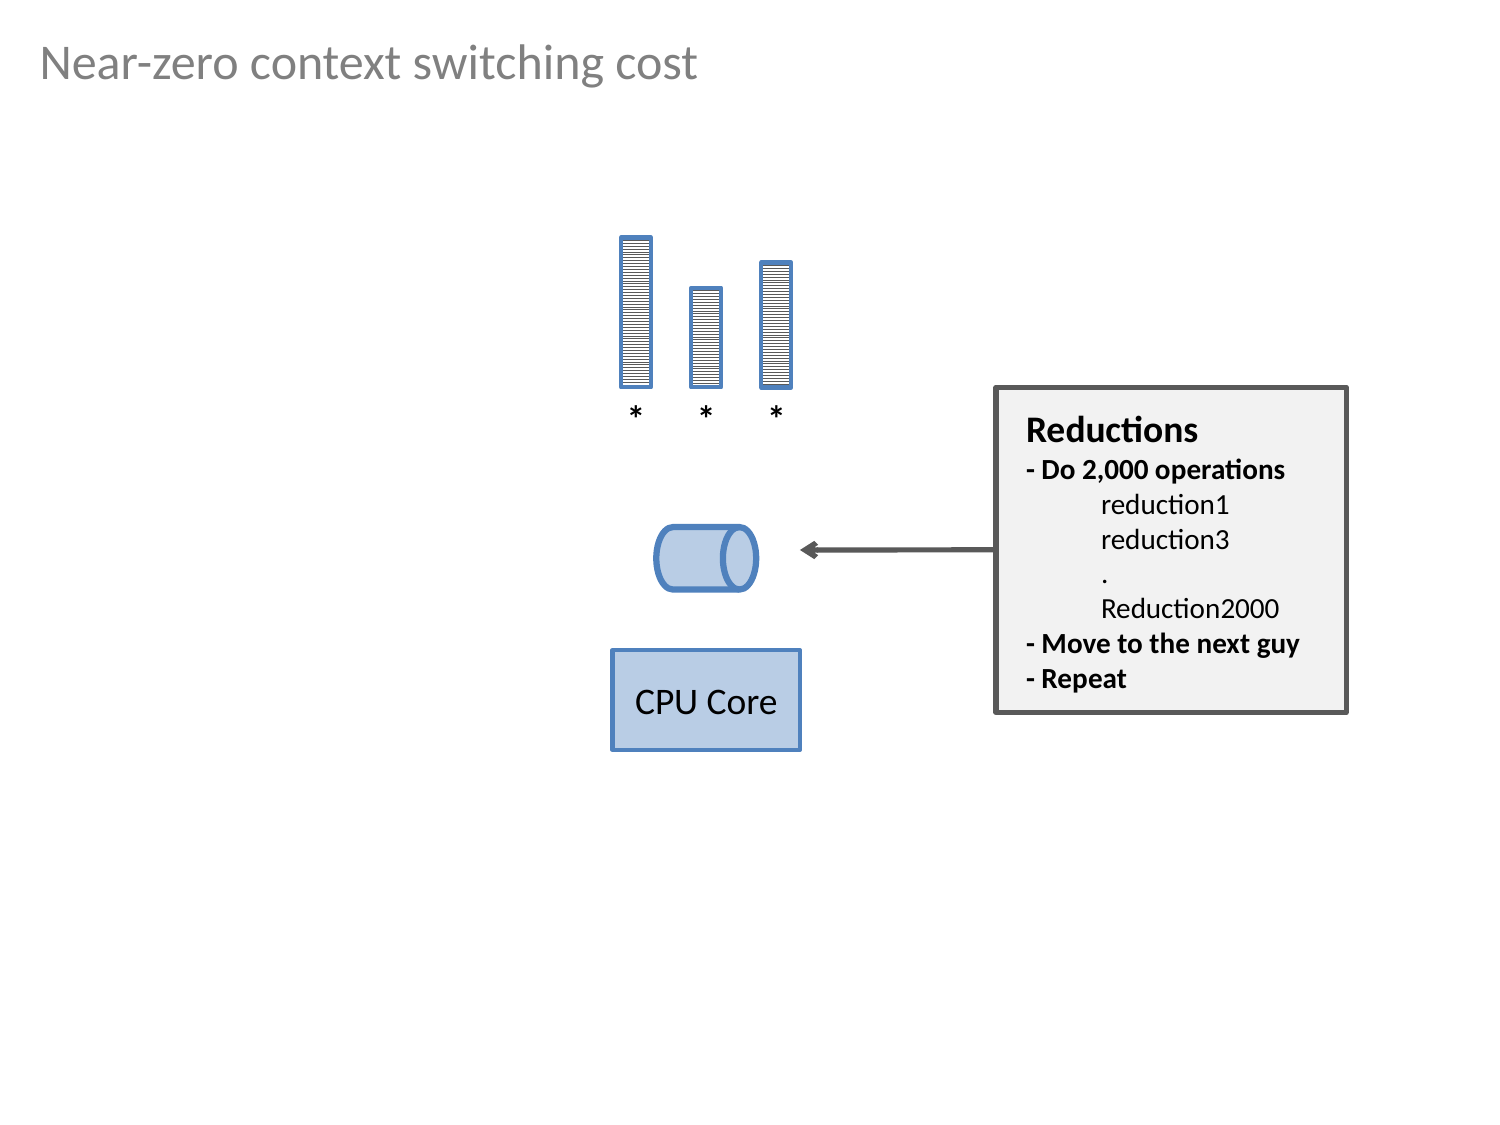

Near-zero context switching cost

*
*
*
Reductions
- Do 2,000 operations
reduction1
reduction3
.
Reduction2000
- Move to the next guy
- Repeat

CPU Core